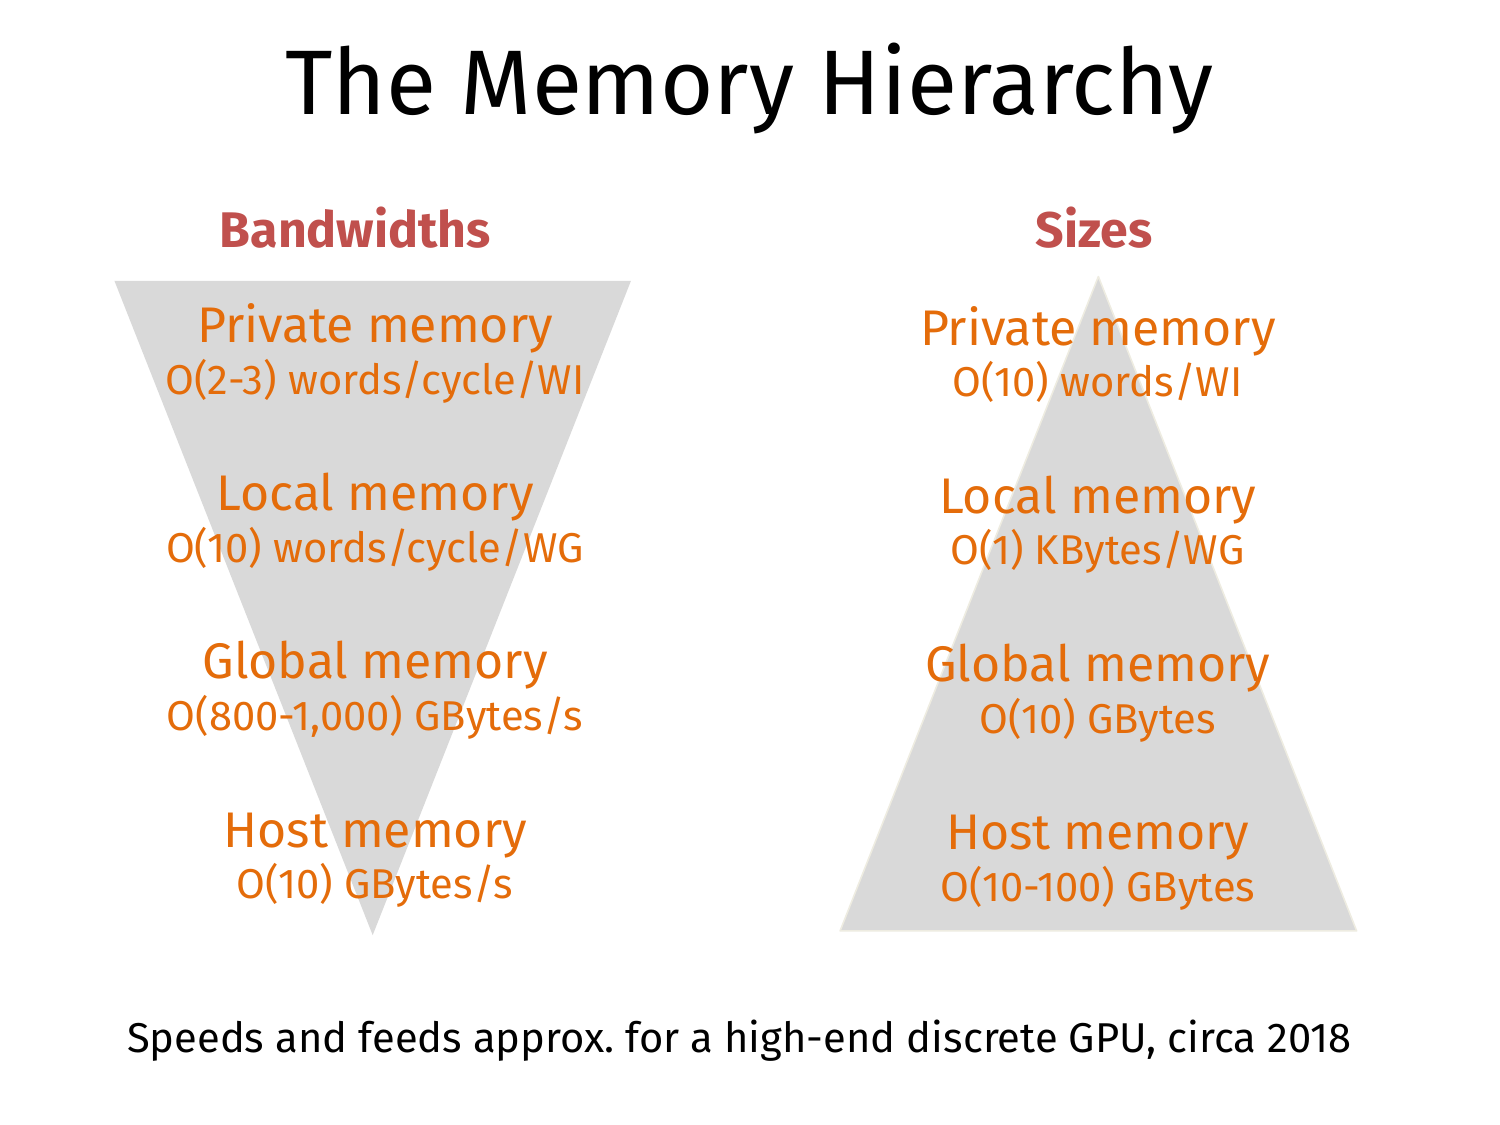

# The Memory Hierarchy
Bandwidths
Sizes

Private memory
O(2-3) words/cycle/WI

Local memory
O(10) words/cycle/WG

Global memory
O(800-1,000) GBytes/s

Host memory
O(10) GBytes/s
Private memory
O(10) words/WI

Local memory
O(1) KBytes/WG

Global memory
O(10) GBytes

Host memory
O(10-100) GBytes
Speeds and feeds approx. for a high-end discrete GPU, circa 2018